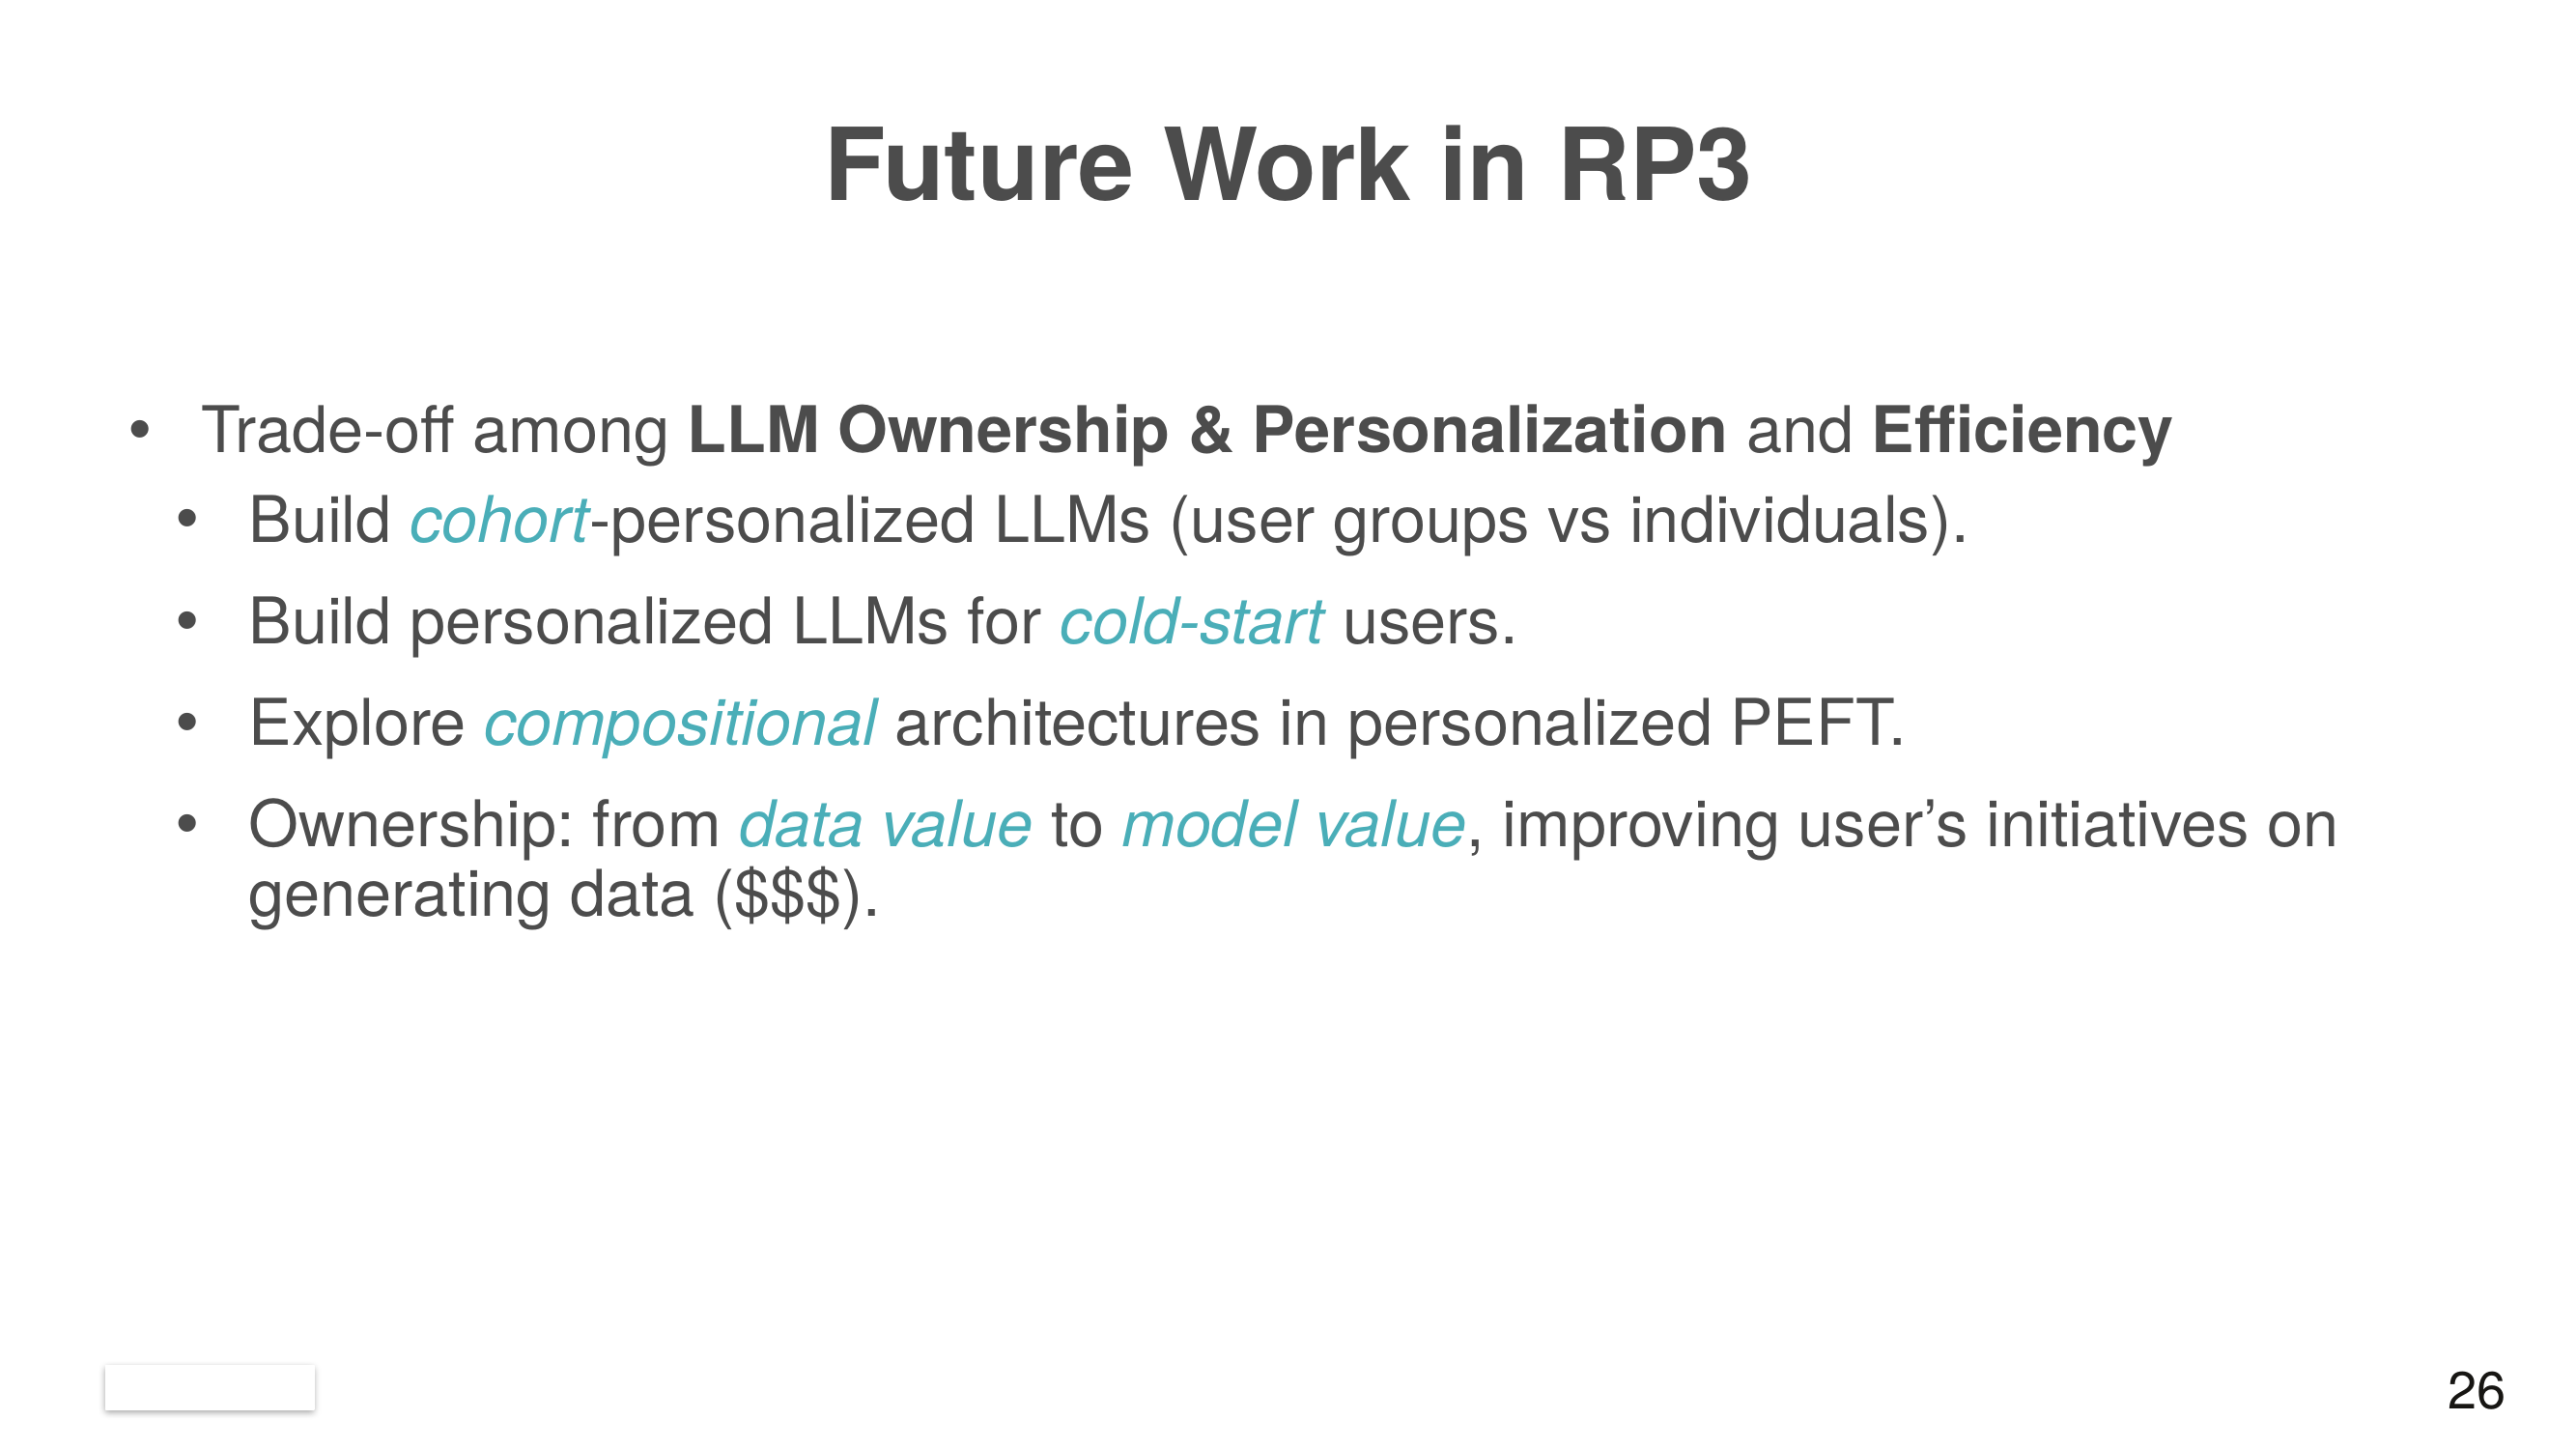

# Future Work in RP3
Trade-off among LLM Ownership & Personalization and Efficiency
Build cohort-personalized LLMs (user groups vs individuals).
Build personalized LLMs for cold-start users.
Explore compositional architectures in personalized PEFT.
Ownership: from data value to model value, improving user’s initiatives on generating data ($$$).
26